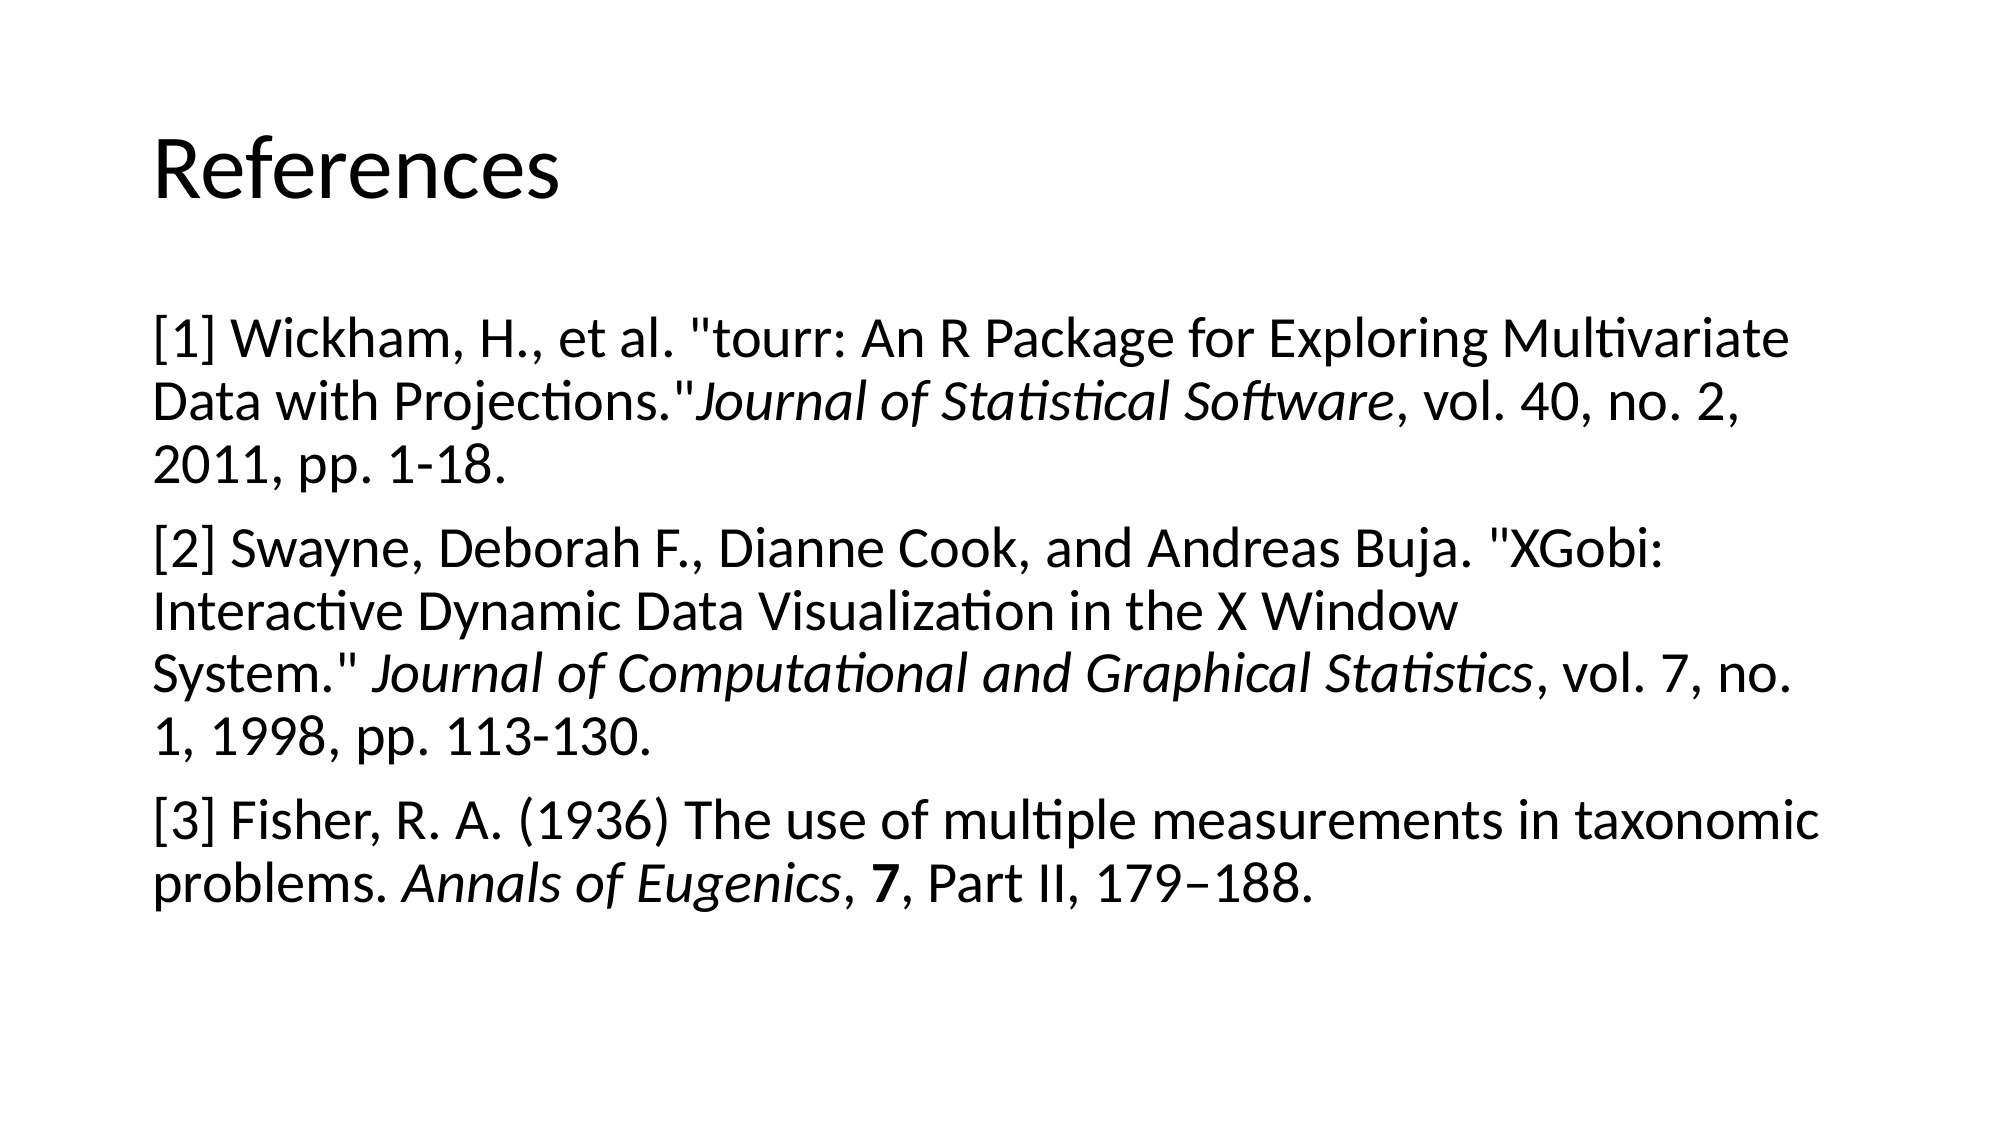

# References
[1] Wickham, H., et al. "tourr: An R Package for Exploring Multivariate Data with Projections."Journal of Statistical Software, vol. 40, no. 2, 2011, pp. 1-18.
[2] Swayne, Deborah F., Dianne Cook, and Andreas Buja. "XGobi: Interactive Dynamic Data Visualization in the X Window System." Journal of Computational and Graphical Statistics, vol. 7, no. 1, 1998, pp. 113-130.
[3] Fisher, R. A. (1936) The use of multiple measurements in taxonomic problems. Annals of Eugenics, 7, Part II, 179–188.